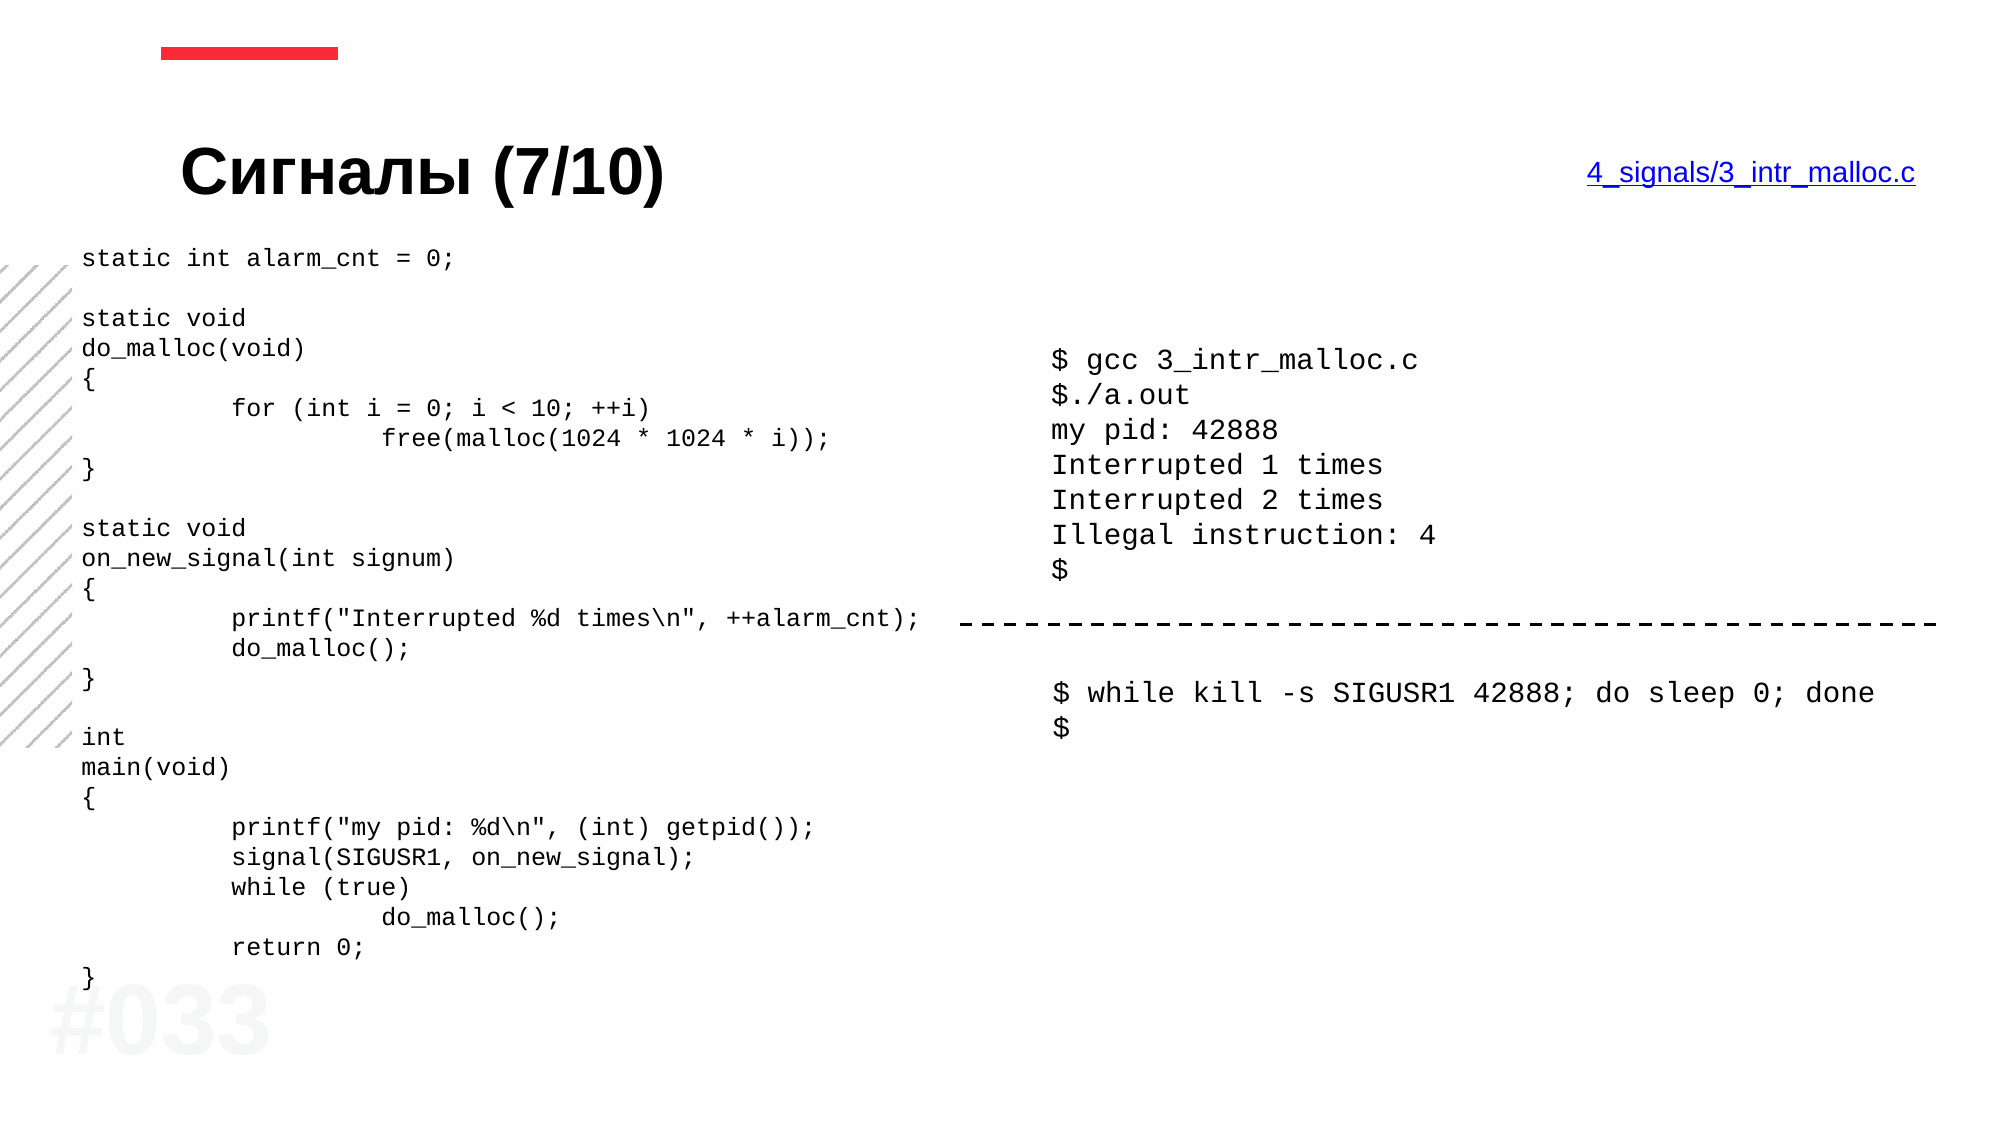

Сигналы (7/10)
4_signals/3_intr_malloc.c
static int alarm_cnt = 0;

static void
do_malloc(void)
{
	for (int i = 0; i < 10; ++i)
		free(malloc(1024 * 1024 * i));
}

static void
on_new_signal(int signum)
{
	printf("Interrupted %d times\n", ++alarm_cnt);
	do_malloc();
}

int
main(void)
{
	printf("my pid: %d\n", (int) getpid());
	signal(SIGUSR1, on_new_signal);
	while (true)
		do_malloc();
	return 0;
}
$ gcc 3_intr_malloc.c
$./a.out
my pid: 42888
Interrupted 1 times
Interrupted 2 times
Illegal instruction: 4
$
$ while kill -s SIGUSR1 42888; do sleep 0; done
$
#033